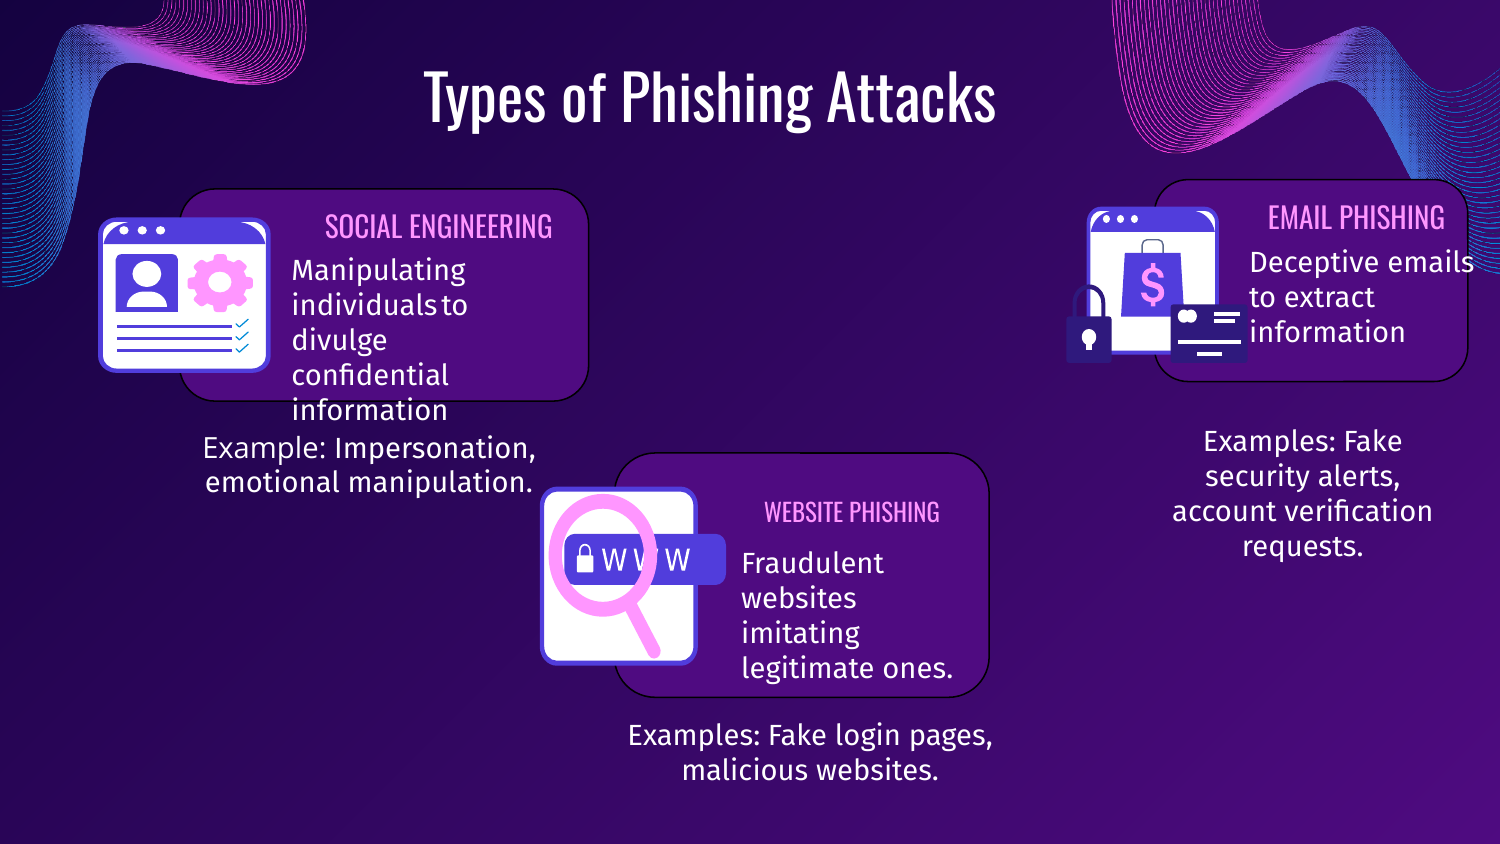

Types of Phishing Attacks

# EMAIL PHISHING
SOCIAL ENGINEERING

Deceptive emails to extract information
Manipulating individuals	to divulge confidential information
Examples: Fake security alerts, account verification requests.

Example: Impersonation, emotional manipulation.

WEBSITE PHISHING
Fraudulent websites imitating legitimate ones.
Examples: Fake login pages, malicious websites.